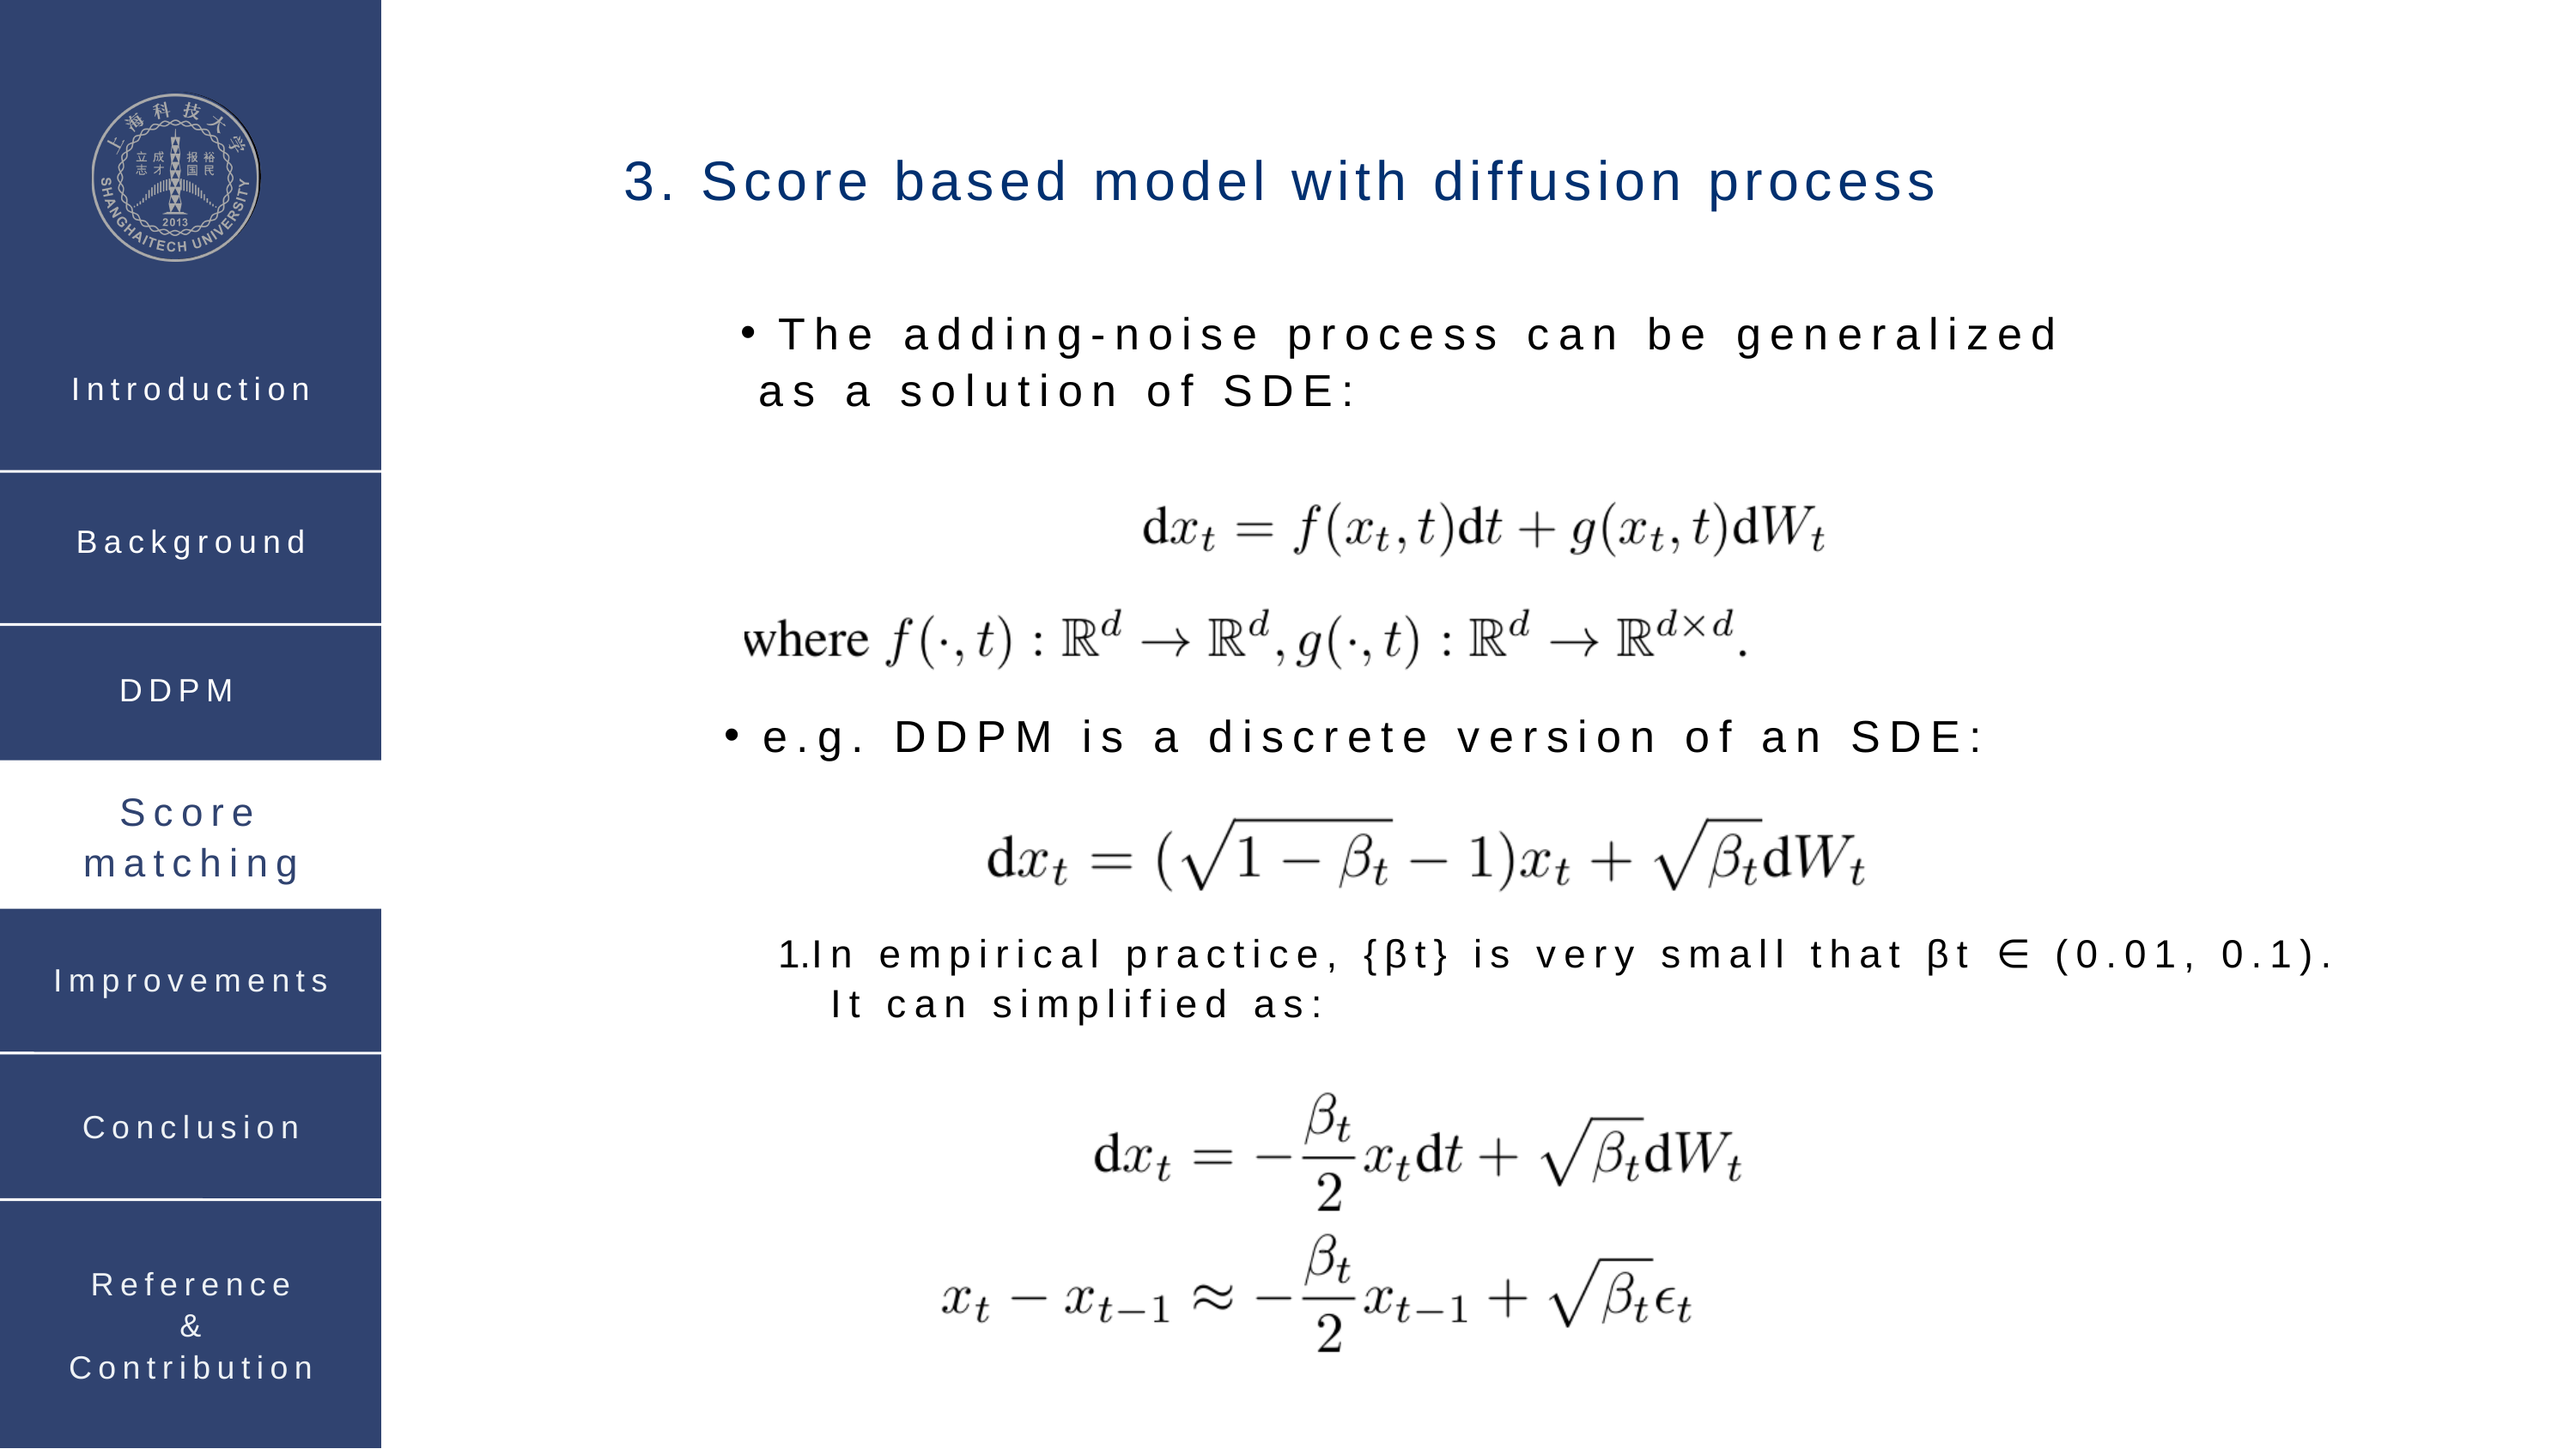

3. Score based model with diffusion process
The adding-noise process can be generalized
    as a solution of SDE:
Introduction

Background

DDPM
e.g. DDPM is a discrete version of an SDE:

Score matching

In empirical practice, {βt} is very small that βt ∈ (0.01, 0.1).    It can simplified as:
Improvements

Conclusion

Reference
&
Contribution